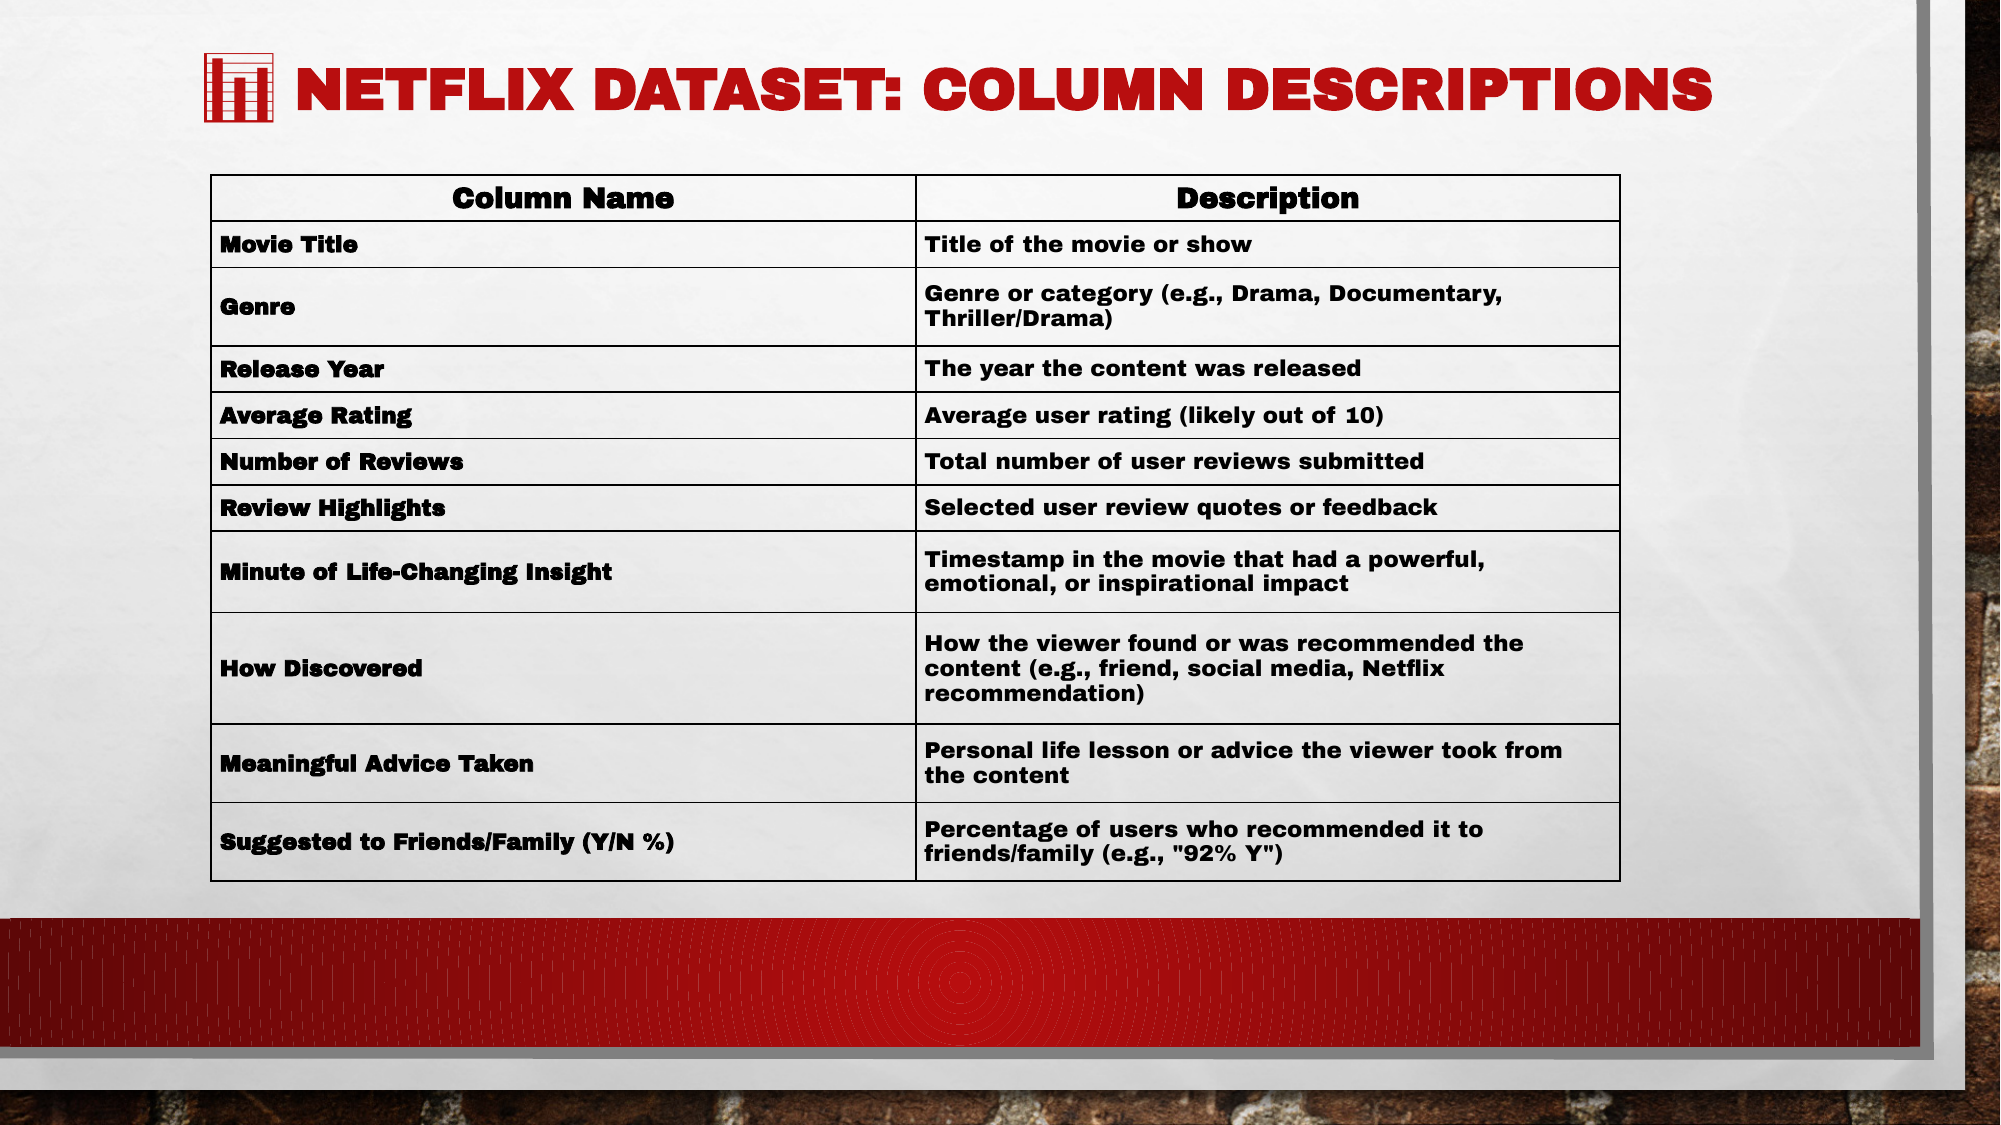

📄 Netflix Dataset: Column Information

# 📊 Netflix Dataset: Column Descriptions
| Column Name | Description |
| --- | --- |
| Movie Title | Title of the movie or show |
| Genre | Genre or category (e.g., Drama, Documentary, Thriller/Drama) |
| Release Year | The year the content was released |
| Average Rating | Average user rating (likely out of 10) |
| Number of Reviews | Total number of user reviews submitted |
| Review Highlights | Selected user review quotes or feedback |
| Minute of Life-Changing Insight | Timestamp in the movie that had a powerful, emotional, or inspirational impact |
| How Discovered | How the viewer found or was recommended the content (e.g., friend, social media, Netflix recommendation) |
| Meaningful Advice Taken | Personal life lesson or advice the viewer took from the content |
| Suggested to Friends/Family (Y/N %) | Percentage of users who recommended it to friends/family (e.g., "92% Y") |